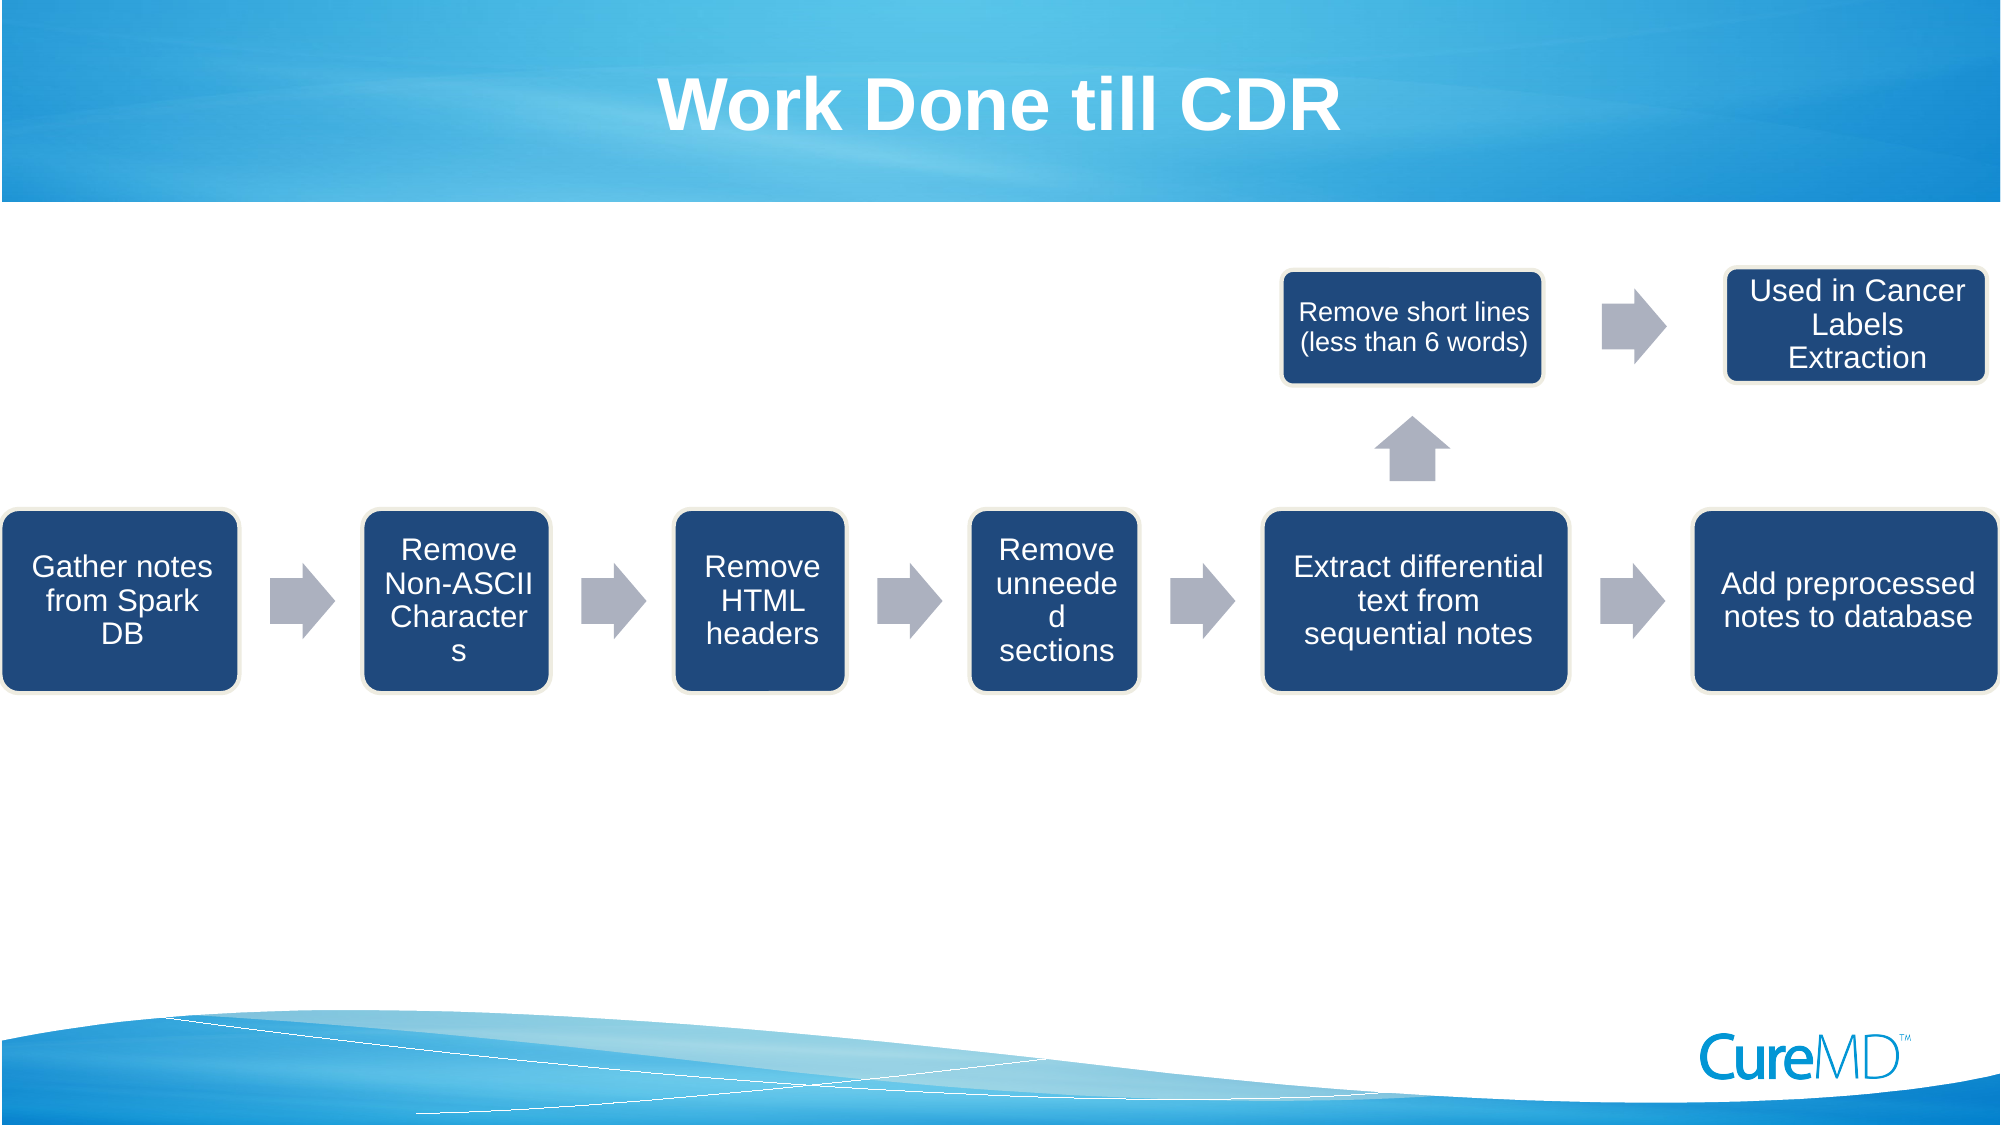

# Work Done till CDR
Used in Cancer Labels Extraction
Remove short lines (less than 6 words)

Gather notes from Spark DB

Remove Non-ASCII Characters

Remove HTML headers

Remove unneeded sections

Extract differential text from sequential notes

Add preprocessed notes to database